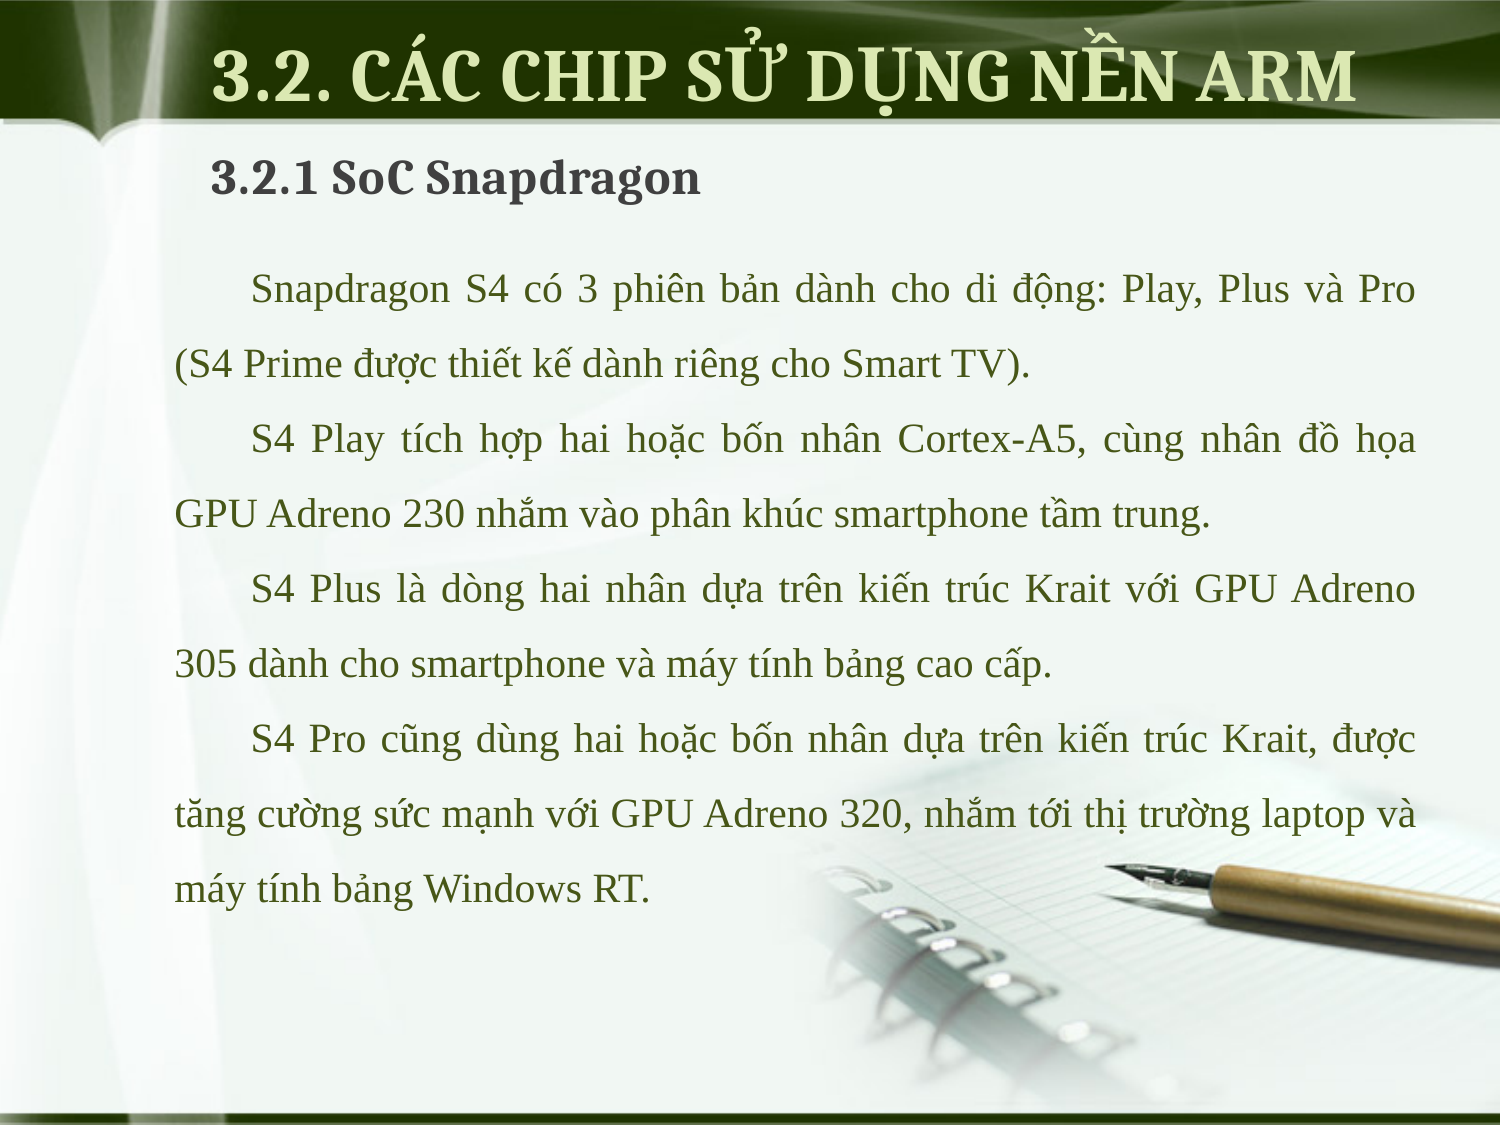

# 3.2. CÁC CHIP SỬ DỤNG NỀN ARM
3.2.1 SoC Snapdragon
Snapdragon S4 có 3 phiên bản dành cho di động: Play, Plus và Pro (S4 Prime được thiết kế dành riêng cho Smart TV).
S4 Play tích hợp hai hoặc bốn nhân Cortex-A5, cùng nhân đồ họa GPU Adreno 230 nhắm vào phân khúc smartphone tầm trung.
S4 Plus là dòng hai nhân dựa trên kiến trúc Krait với GPU Adreno 305 dành cho smartphone và máy tính bảng cao cấp.
S4 Pro cũng dùng hai hoặc bốn nhân dựa trên kiến trúc Krait, được tăng cường sức mạnh với GPU Adreno 320, nhắm tới thị trường laptop và máy tính bảng Windows RT.